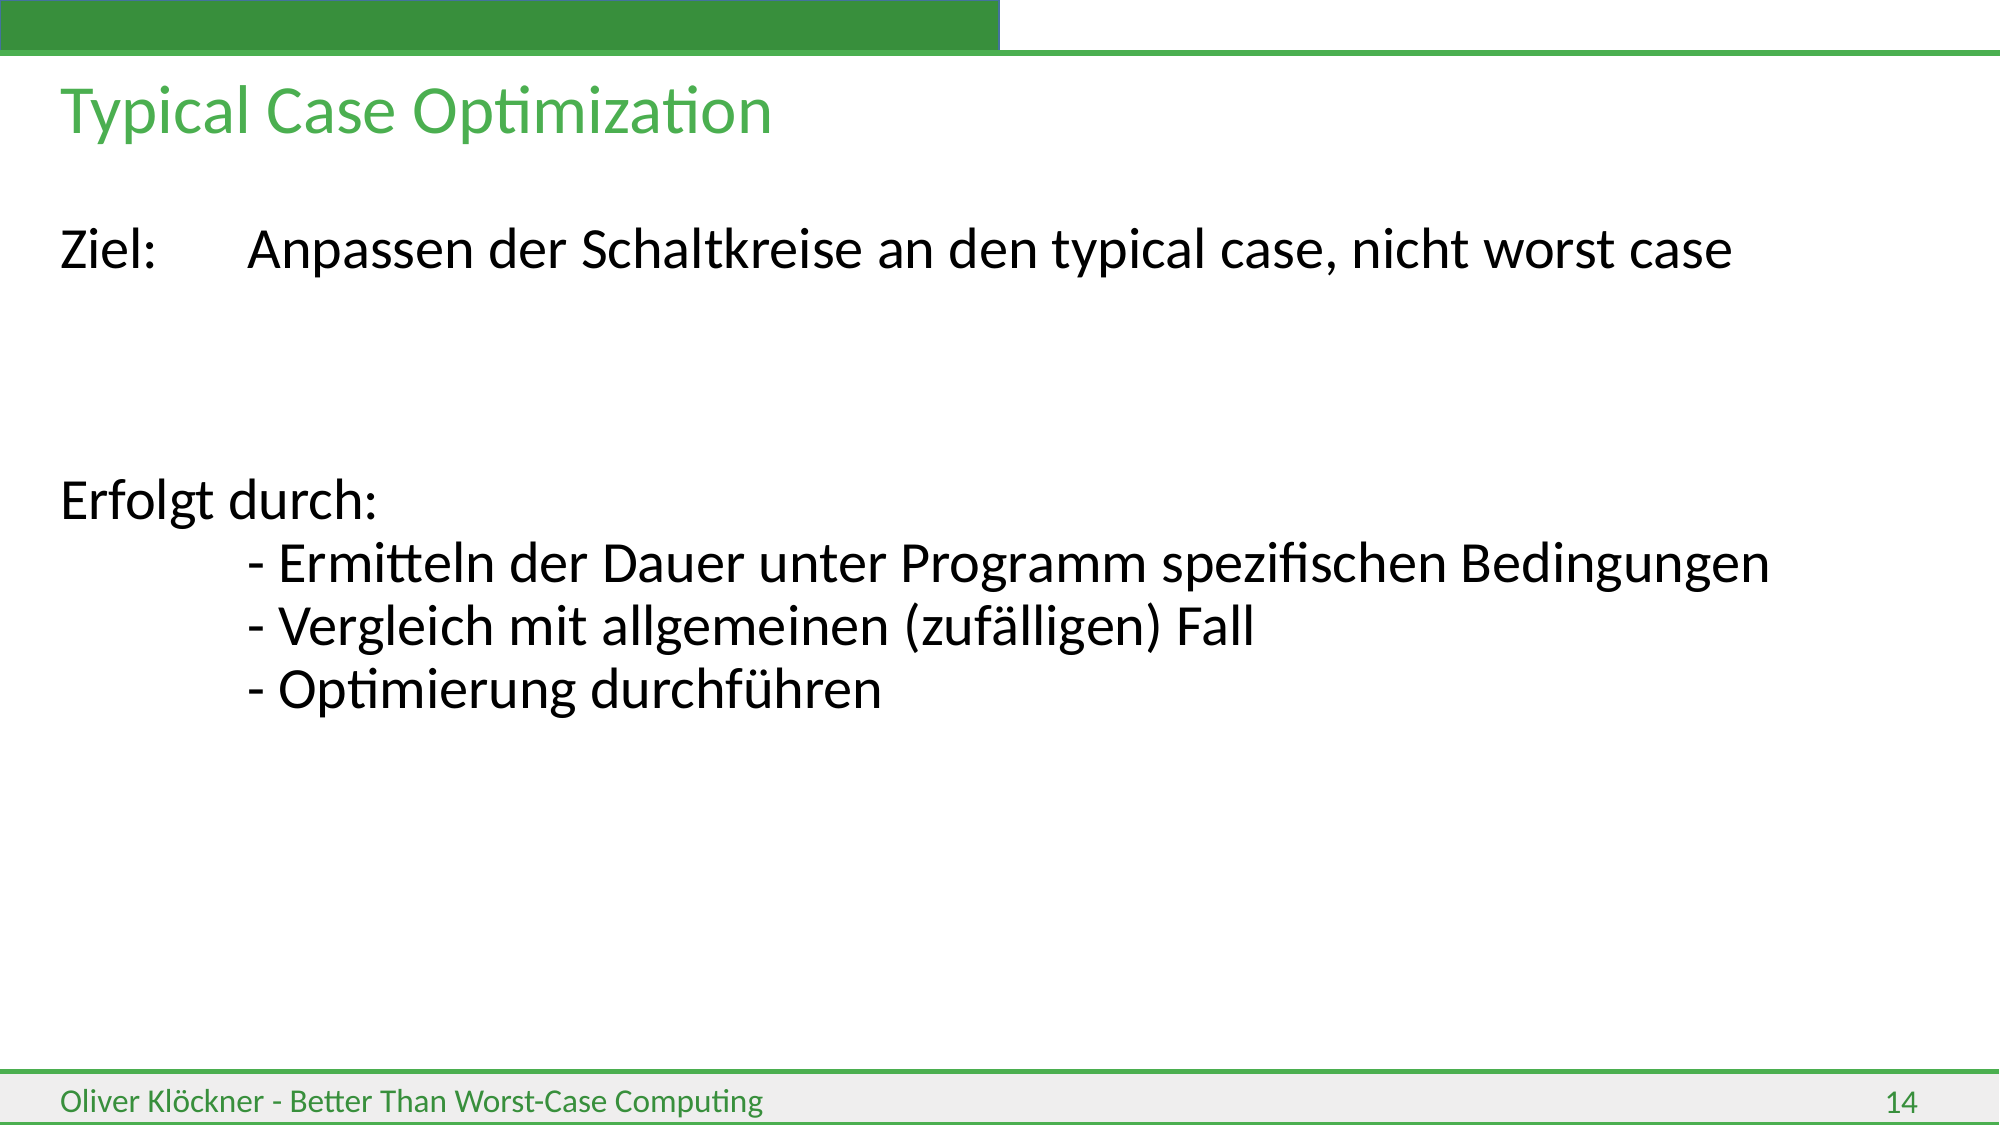

# Typical Case Optimization
Ziel:  	Anpassen der Schaltkreise an den typical case, nicht worst case

Erfolgt durch:
	- Ermitteln der Dauer unter Programm spezifischen Bedingungen
	- Vergleich mit allgemeinen (zufälligen) Fall
	- Optimierung durchführen
14
Oliver Klöckner - Better Than Worst-Case Computing